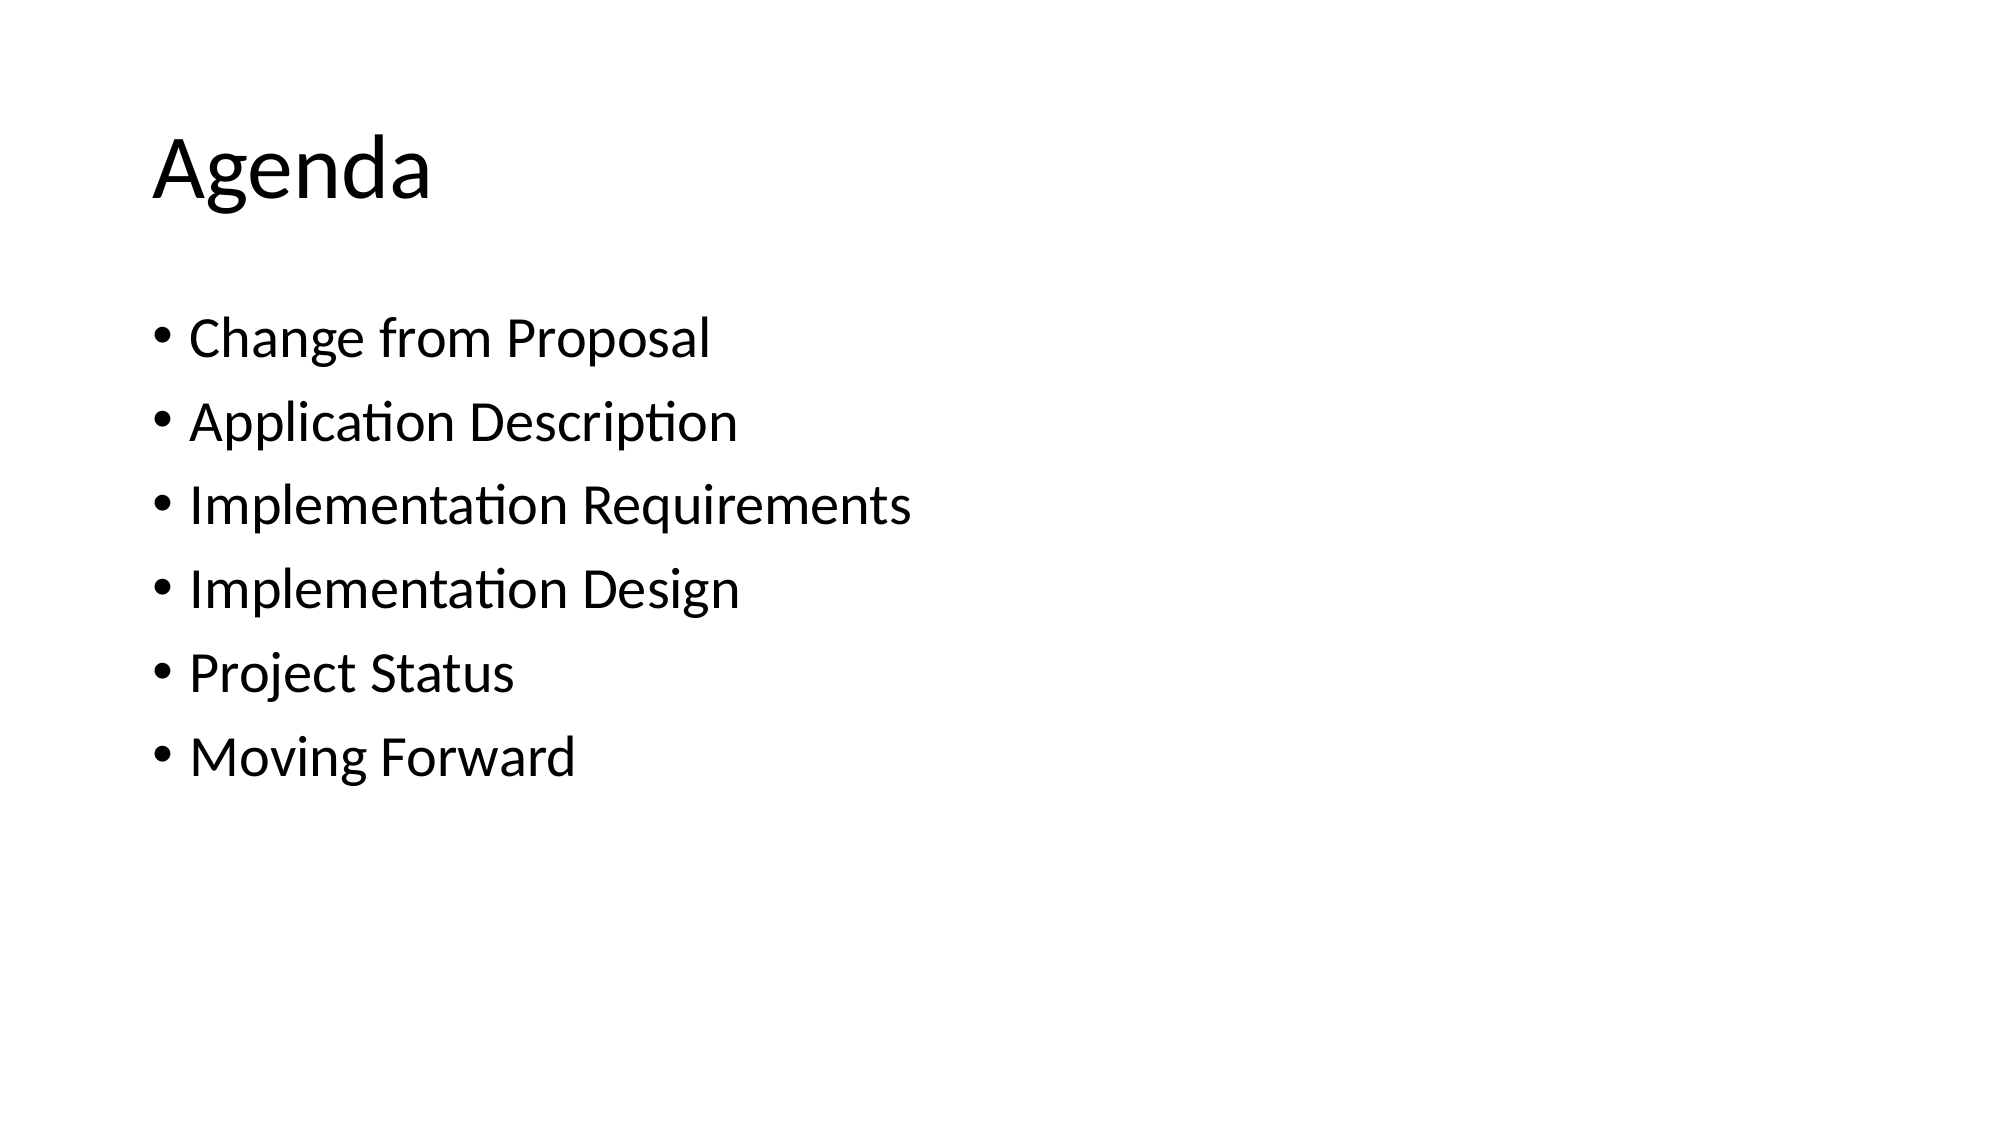

# Agenda
Change from Proposal
Application Description
Implementation Requirements
Implementation Design
Project Status
Moving Forward